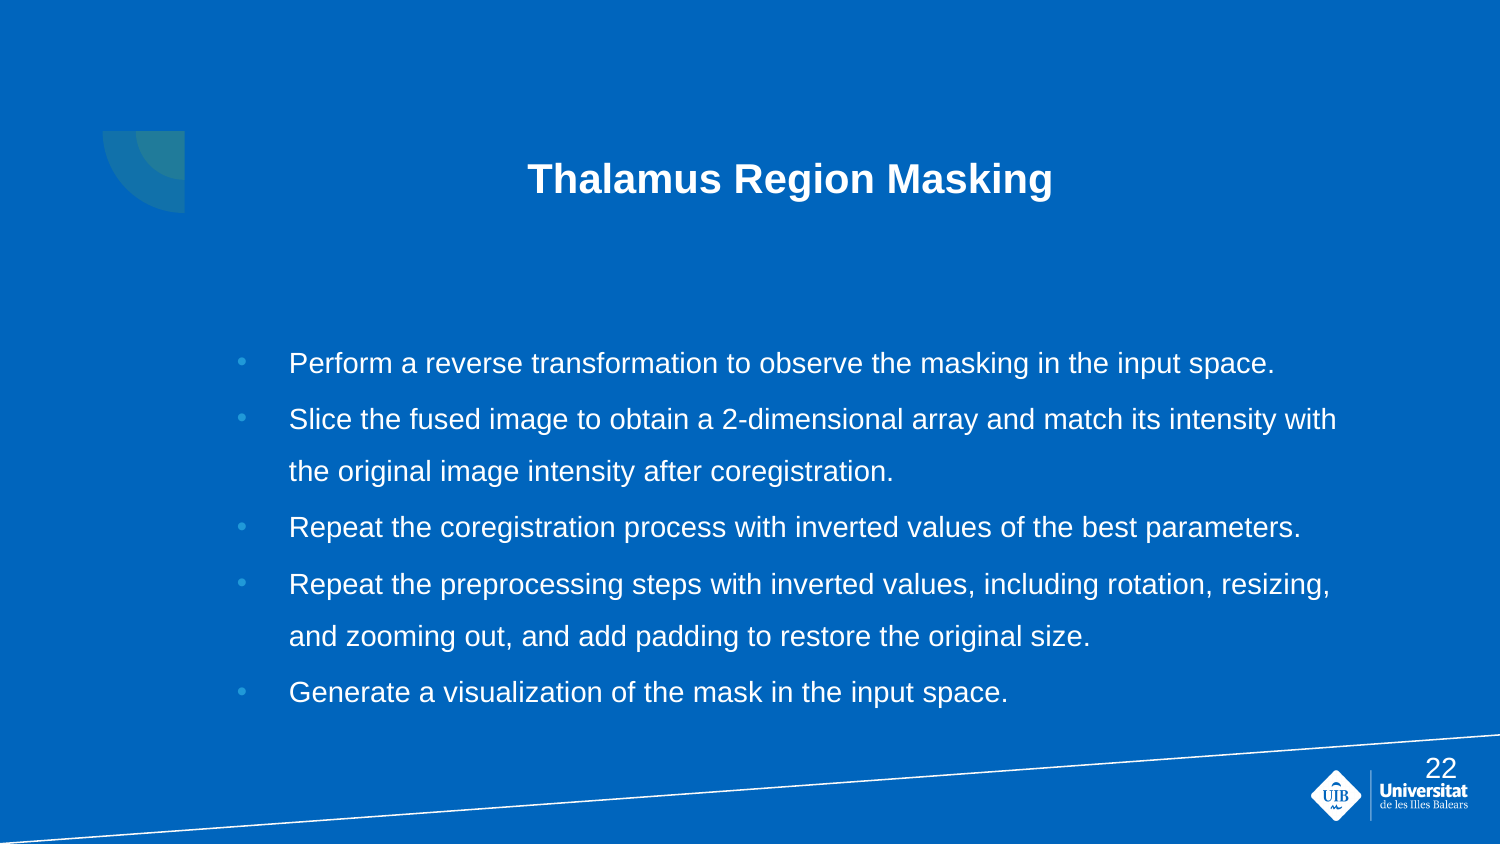

# Thalamus Region Masking
Perform a reverse transformation to observe the masking in the input space.
Slice the fused image to obtain a 2-dimensional array and match its intensity with the original image intensity after coregistration.
Repeat the coregistration process with inverted values of the best parameters.
Repeat the preprocessing steps with inverted values, including rotation, resizing, and zooming out, and add padding to restore the original size.
Generate a visualization of the mask in the input space.
22